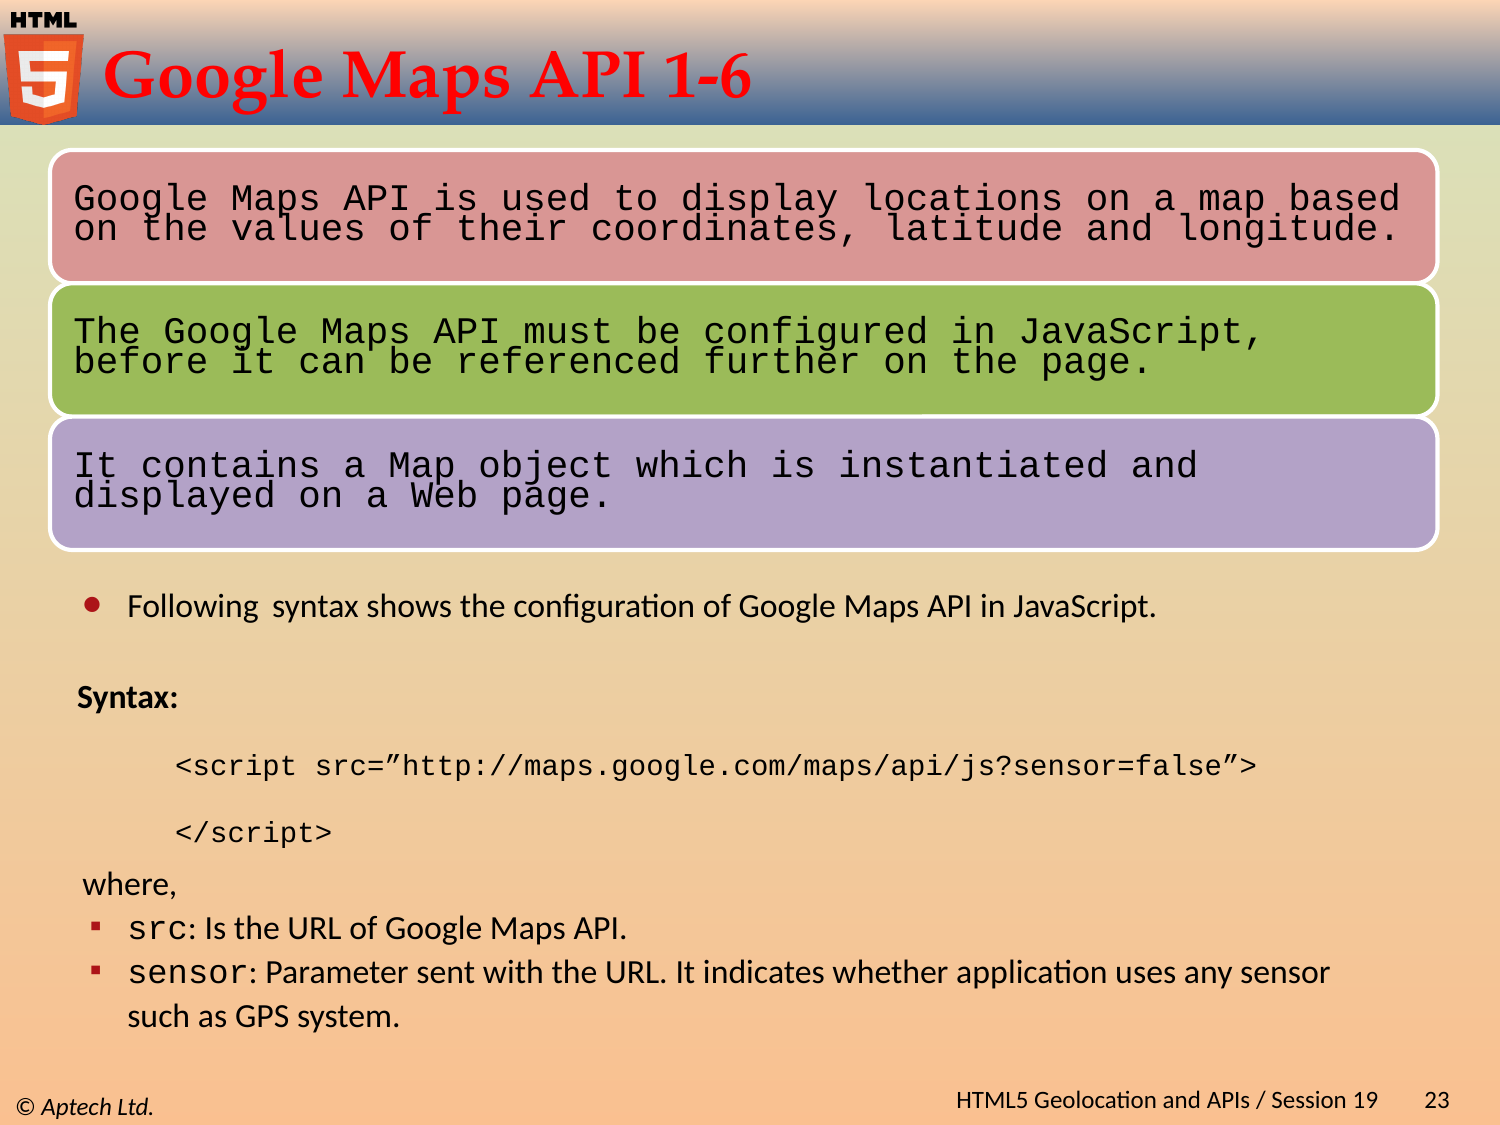

# Google Maps API 1-6
Google Maps API is used to display locations on a map based on the values of their coordinates, latitude and longitude.
It contains a Map object which is instantiated and displayed on a Web page.
The Google Maps API must be configured in JavaScript, before it can be referenced further on the page.
Following syntax shows the configuration of Google Maps API in JavaScript.
Syntax:
<script src=”http://maps.google.com/maps/api/js?sensor=false”>
</script>
where,
src: Is the URL of Google Maps API.
sensor: Parameter sent with the URL. It indicates whether application uses any sensor such as GPS system.
HTML5 Geolocation and APIs / Session 19
23